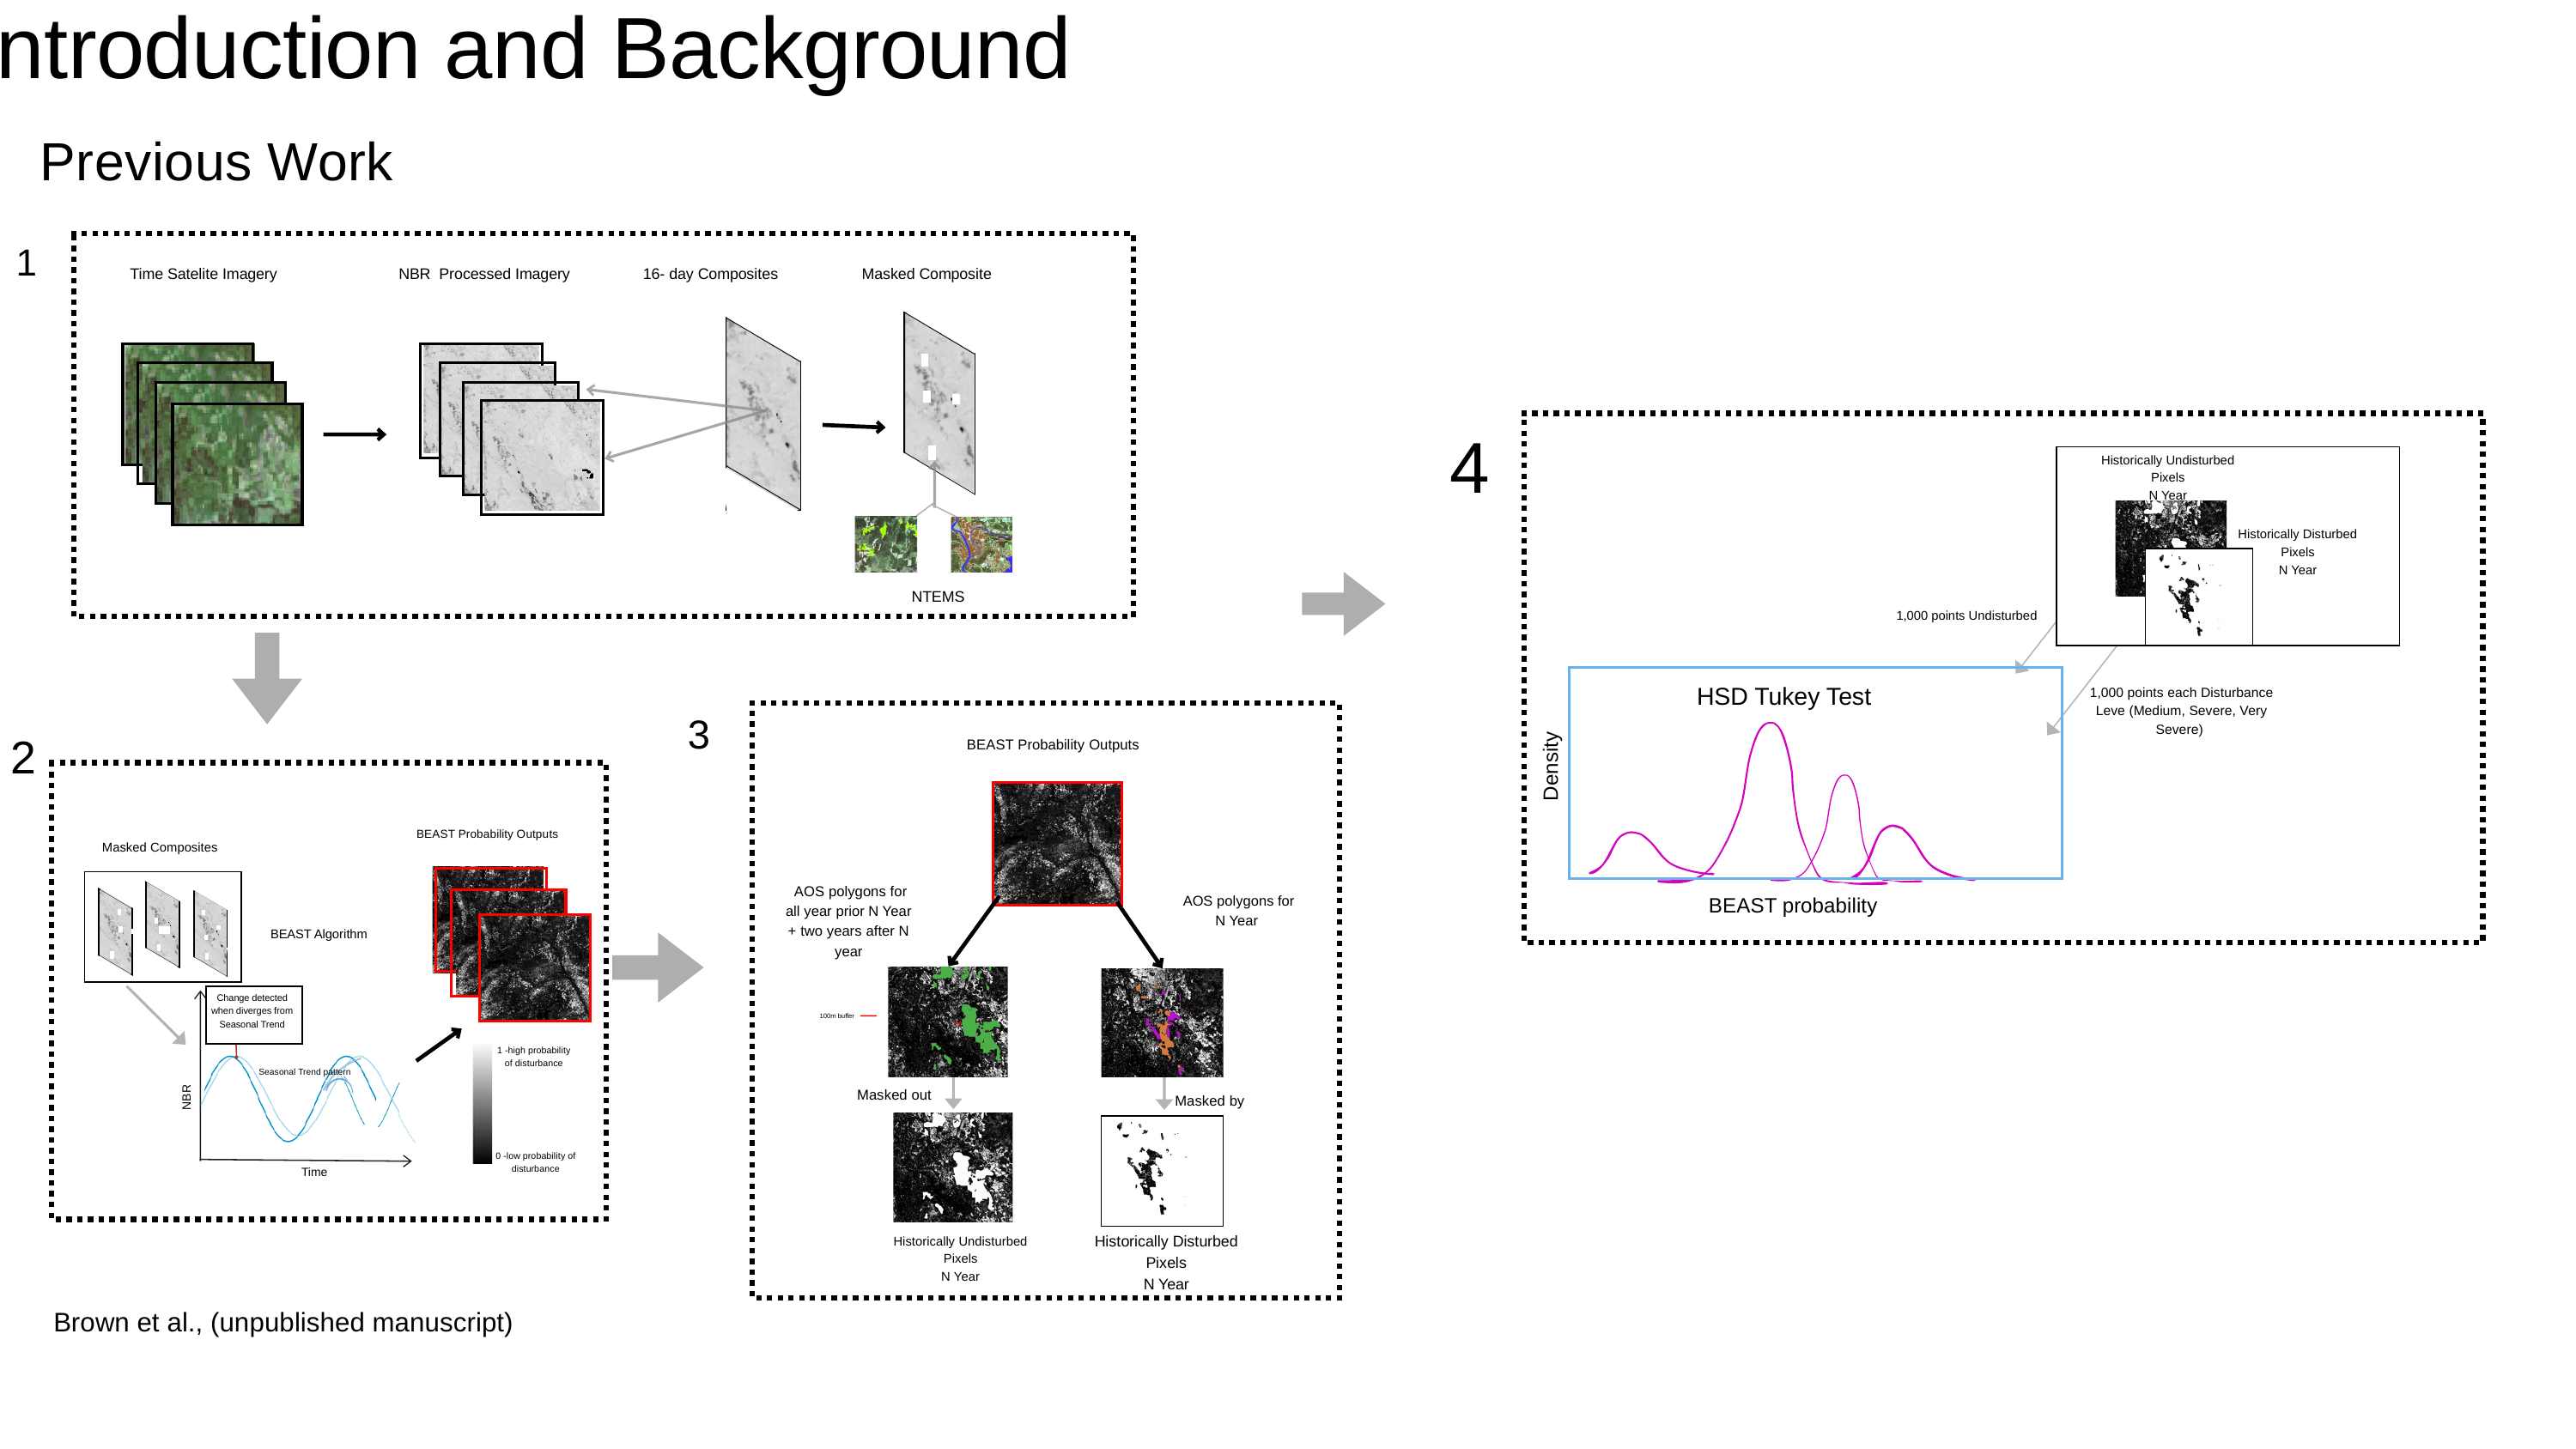

Introduction and Background

Previous Work
1

 Time Satelite Imagery
NBR  Processed Imagery
16- day Composites
Masked Composite

4

Historically Undisturbed Pixels
N Year

Historically Disturbed Pixels
N Year

NTEMS
1,000 points Undisturbed

HSD Tukey Test
1,000 points each Disturbance Leve (Medium, Severe, Very Severe)
3

2
BEAST Probability Outputs
Density

BEAST Probability Outputs

Masked Composites

 AOS polygons for all year prior N Year + two years after N year

BEAST probability

 AOS polygons for N Year

BEAST Algorithm

Change detected when diverges from Seasonal Trend

100m buffer

1 -high probability of disturbance

Seasonal Trend pattern

Masked out

Masked by
NBR

0 -low probability of disturbance

Time

Historically Disturbed Pixels
N Year
Historically Undisturbed Pixels
N Year
Brown et al., (unpublished manuscript)